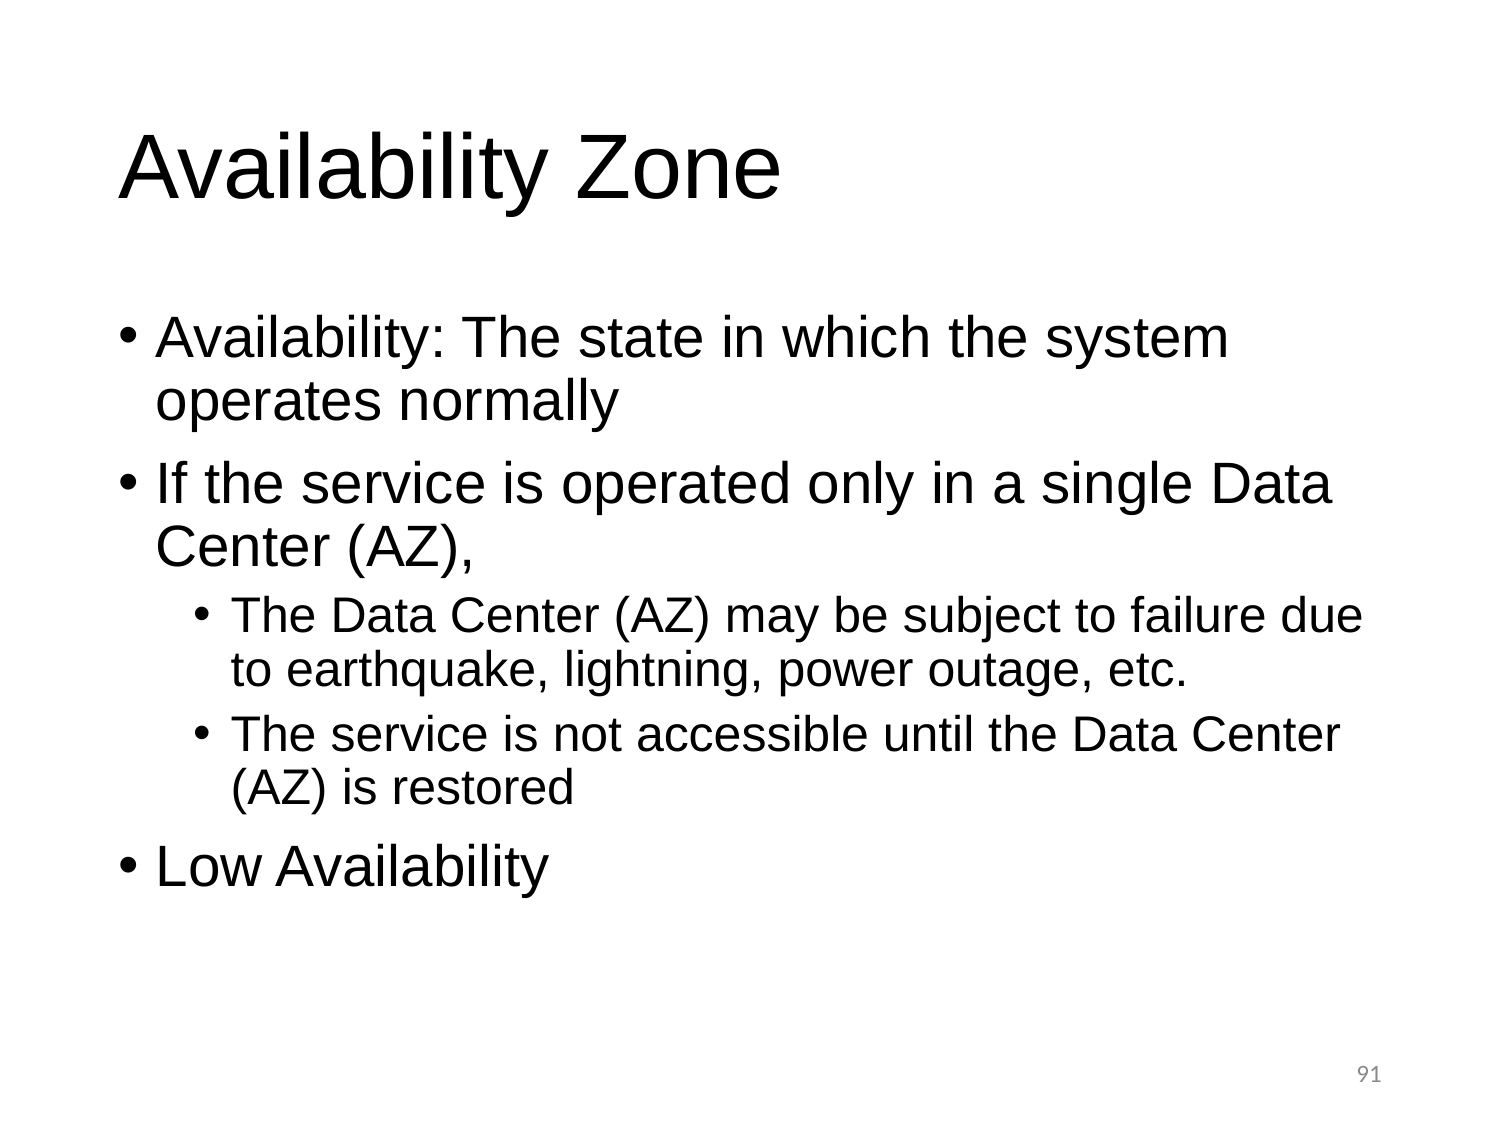

# Availability Zone
Availability: The state in which the system operates normally
If the service is operated only in a single Data Center (AZ),
The Data Center (AZ) may be subject to failure due to earthquake, lightning, power outage, etc.
The service is not accessible until the Data Center (AZ) is restored
Low Availability
91